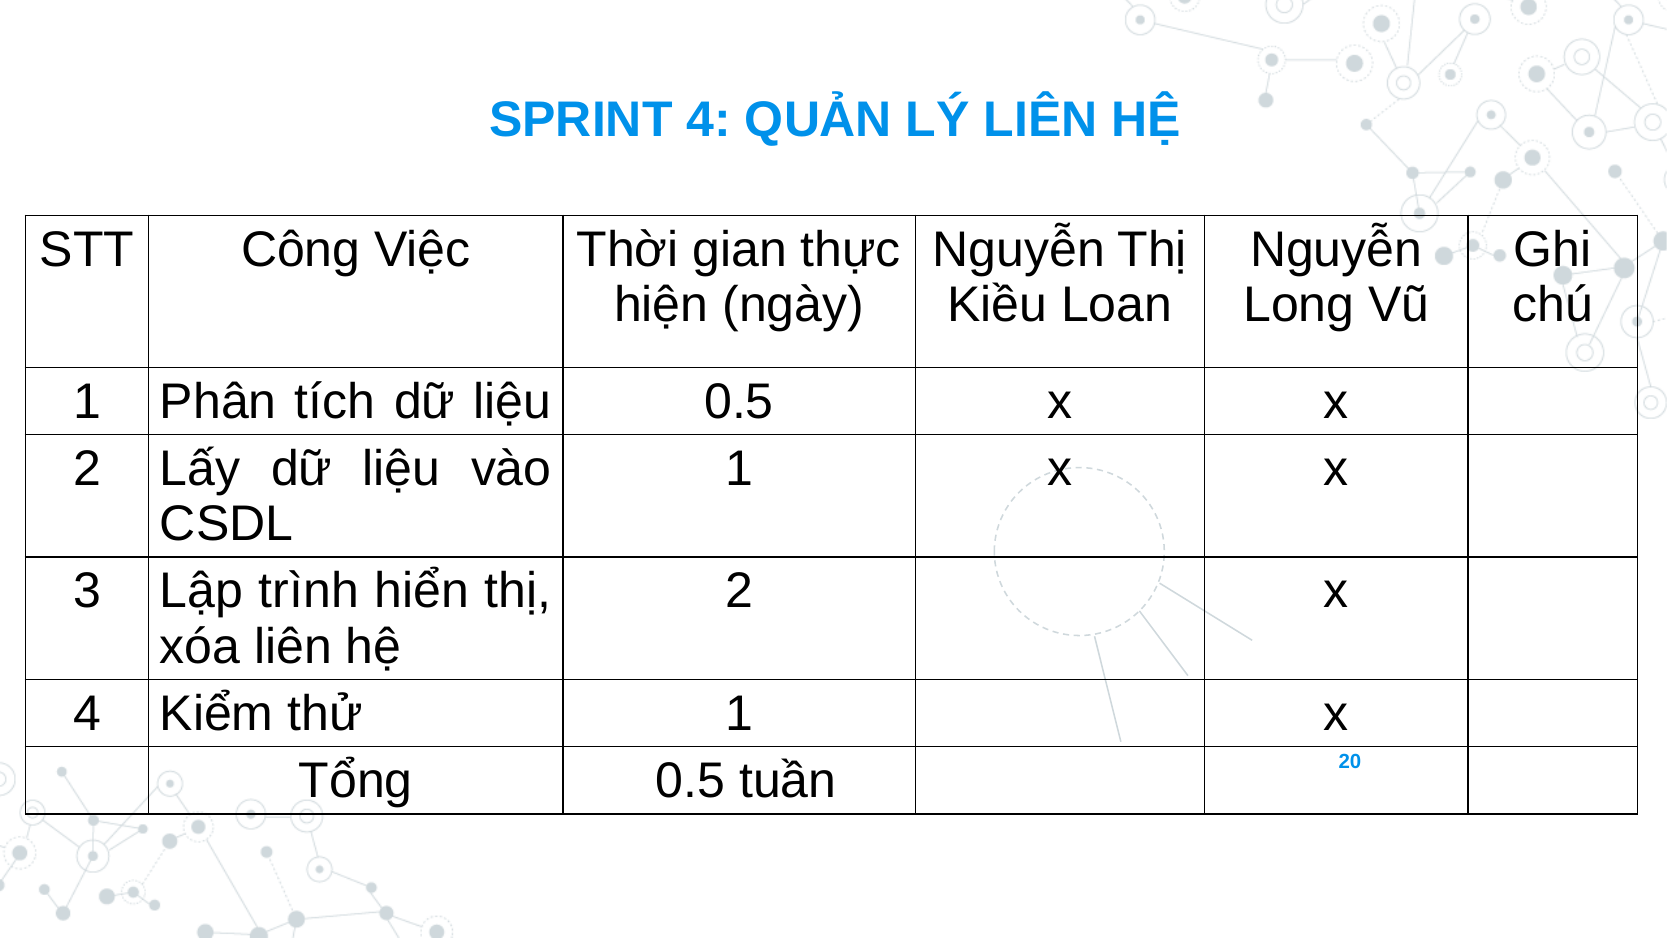

SPRINT 4: QUẢN LÝ LIÊN HỆ
| STT | Công Việc | Thời gian thực hiện (ngày) | Nguyễn Thị Kiều Loan | Nguyễn Long Vũ | Ghi chú |
| --- | --- | --- | --- | --- | --- |
| 1 | Phân tích dữ liệu | 0.5 | x | x |  |
| 2 | Lấy dữ liệu vào CSDL | 1 | x | x |  |
| 3 | Lập trình hiển thị, xóa liên hệ | 2 |  | x |  |
| 4 | Kiểm thử | 1 |  | x |  |
|  | Tổng | 0.5 tuần |  |  |  |

20